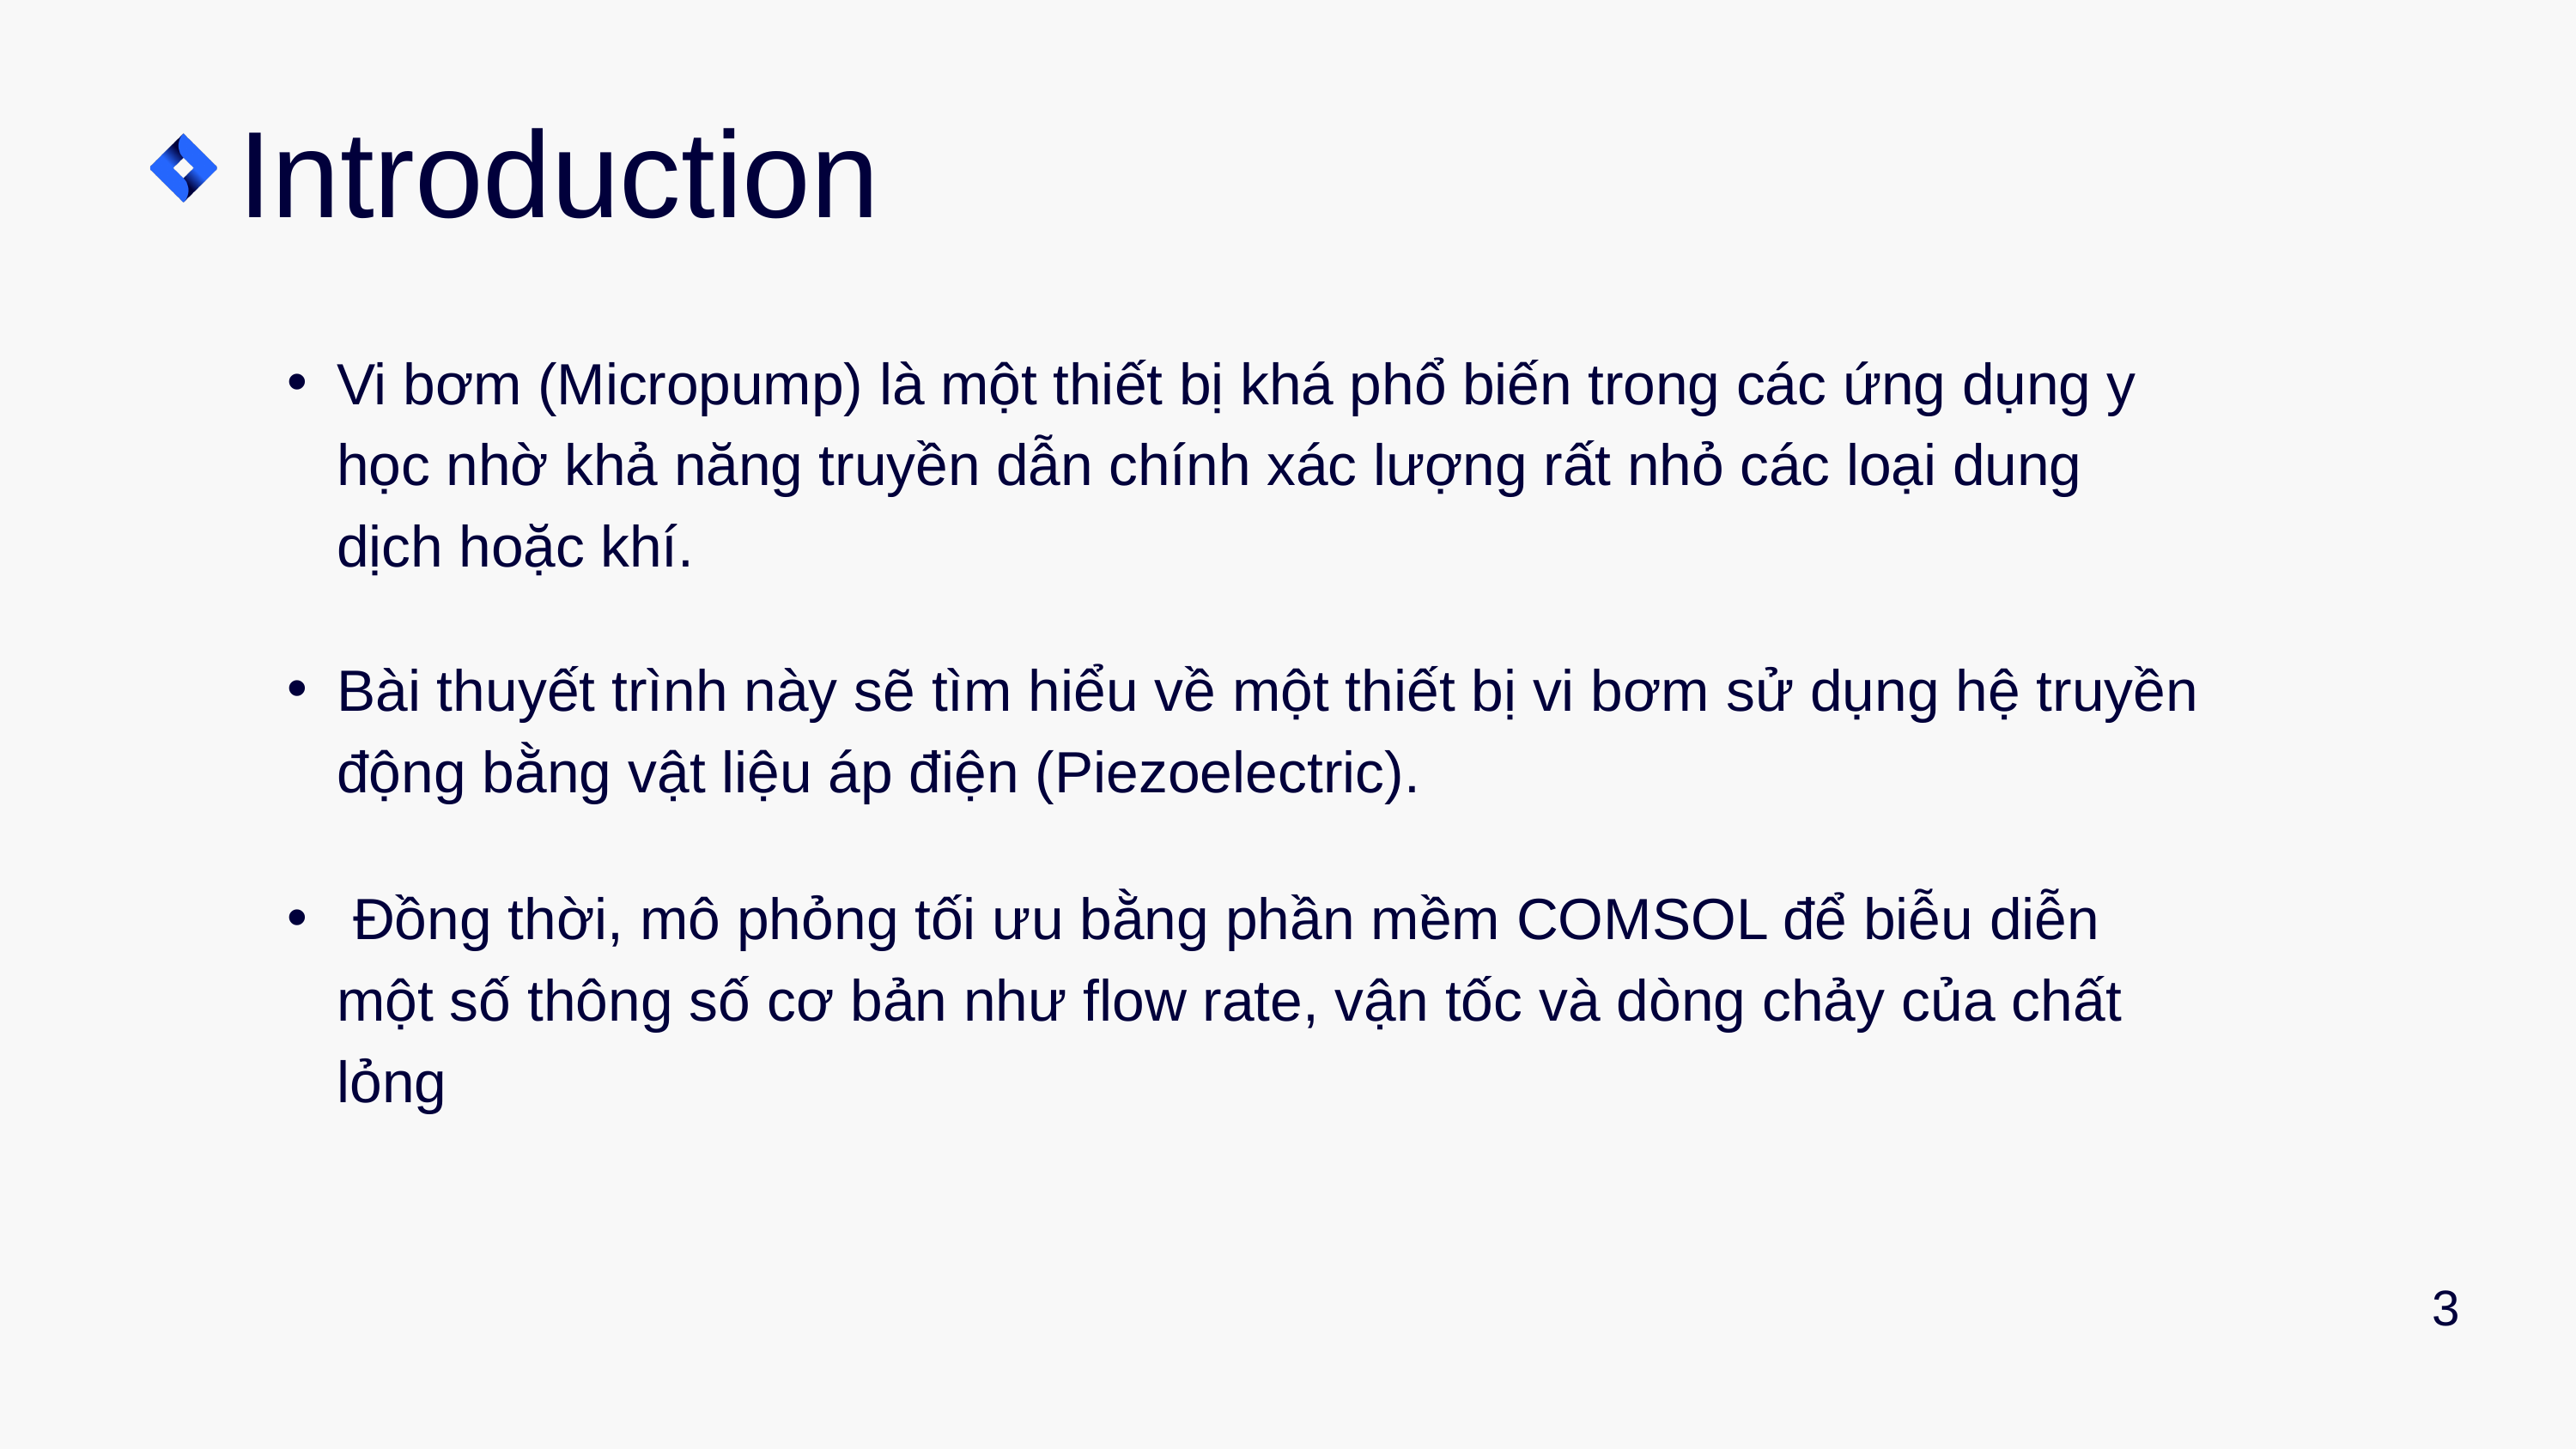

Introduction
Vi bơm (Micropump) là một thiết bị khá phổ biến trong các ứng dụng y học nhờ khả năng truyền dẫn chính xác lượng rất nhỏ các loại dung dịch hoặc khí.

Bài thuyết trình này sẽ tìm hiểu về một thiết bị vi bơm sử dụng hệ truyền động bằng vật liệu áp điện (Piezoelectric).
 Đồng thời, mô phỏng tối ưu bằng phần mềm COMSOL để biễu diễn một số thông số cơ bản như flow rate, vận tốc và dòng chảy của chất lỏng
3